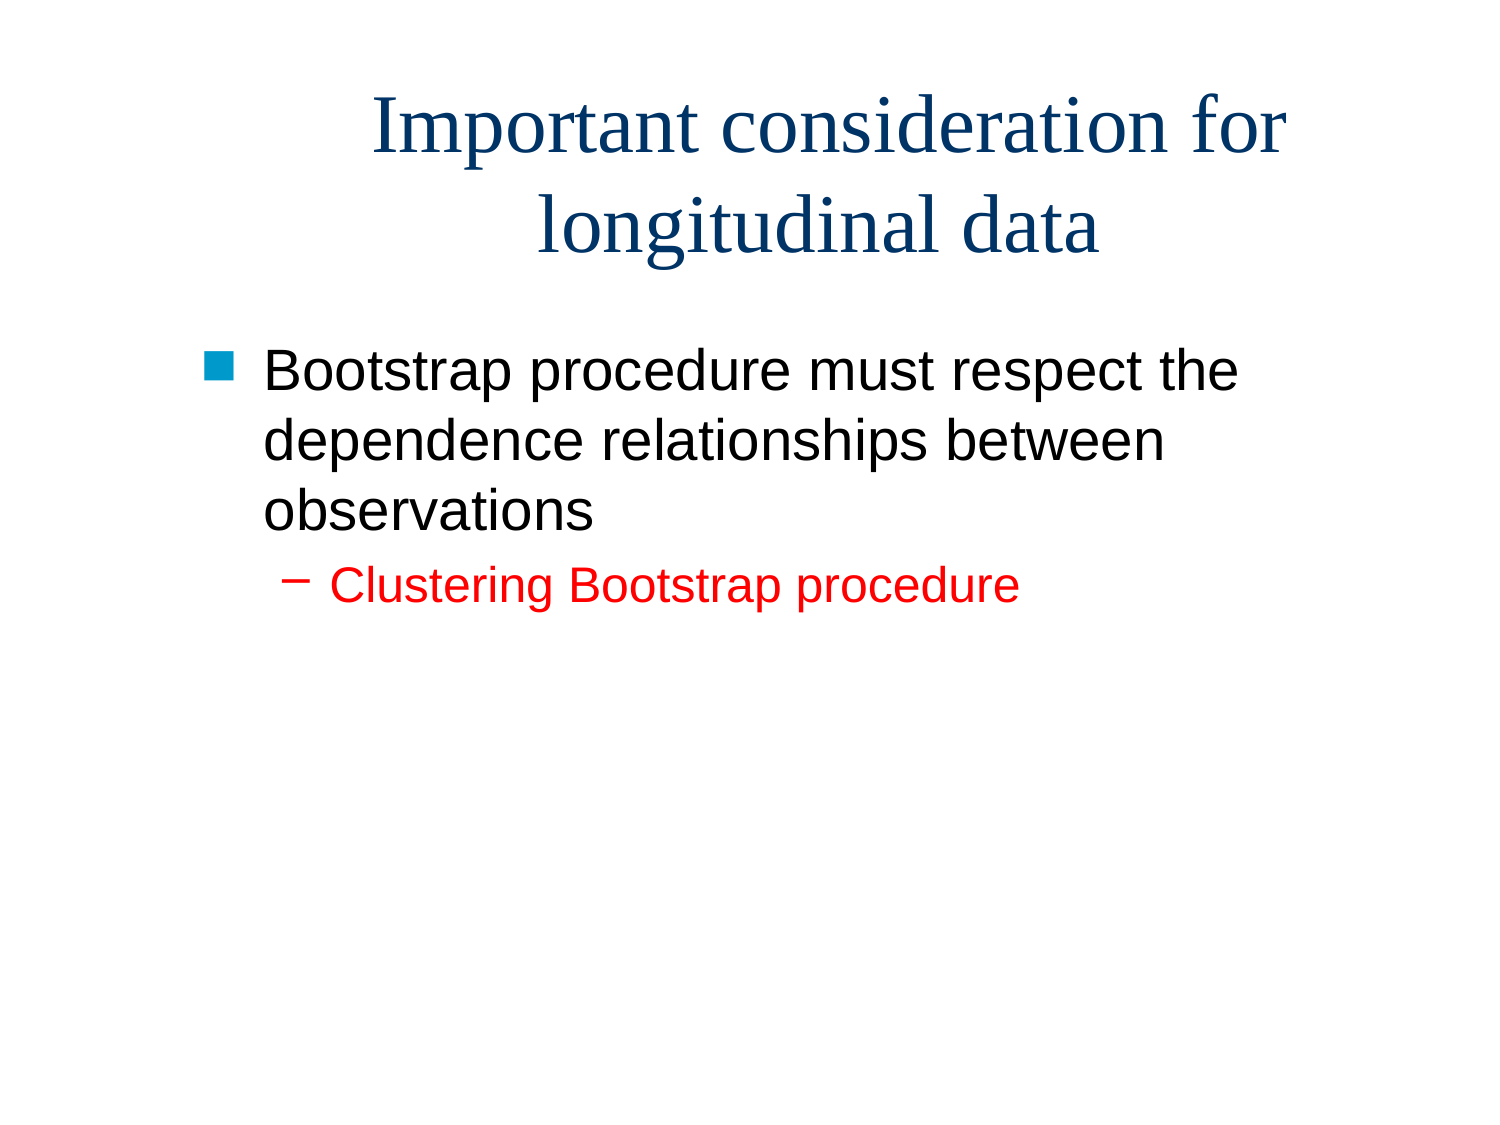

# Important consideration for longitudinal data
Bootstrap procedure must respect the dependence relationships between observations
Clustering Bootstrap procedure